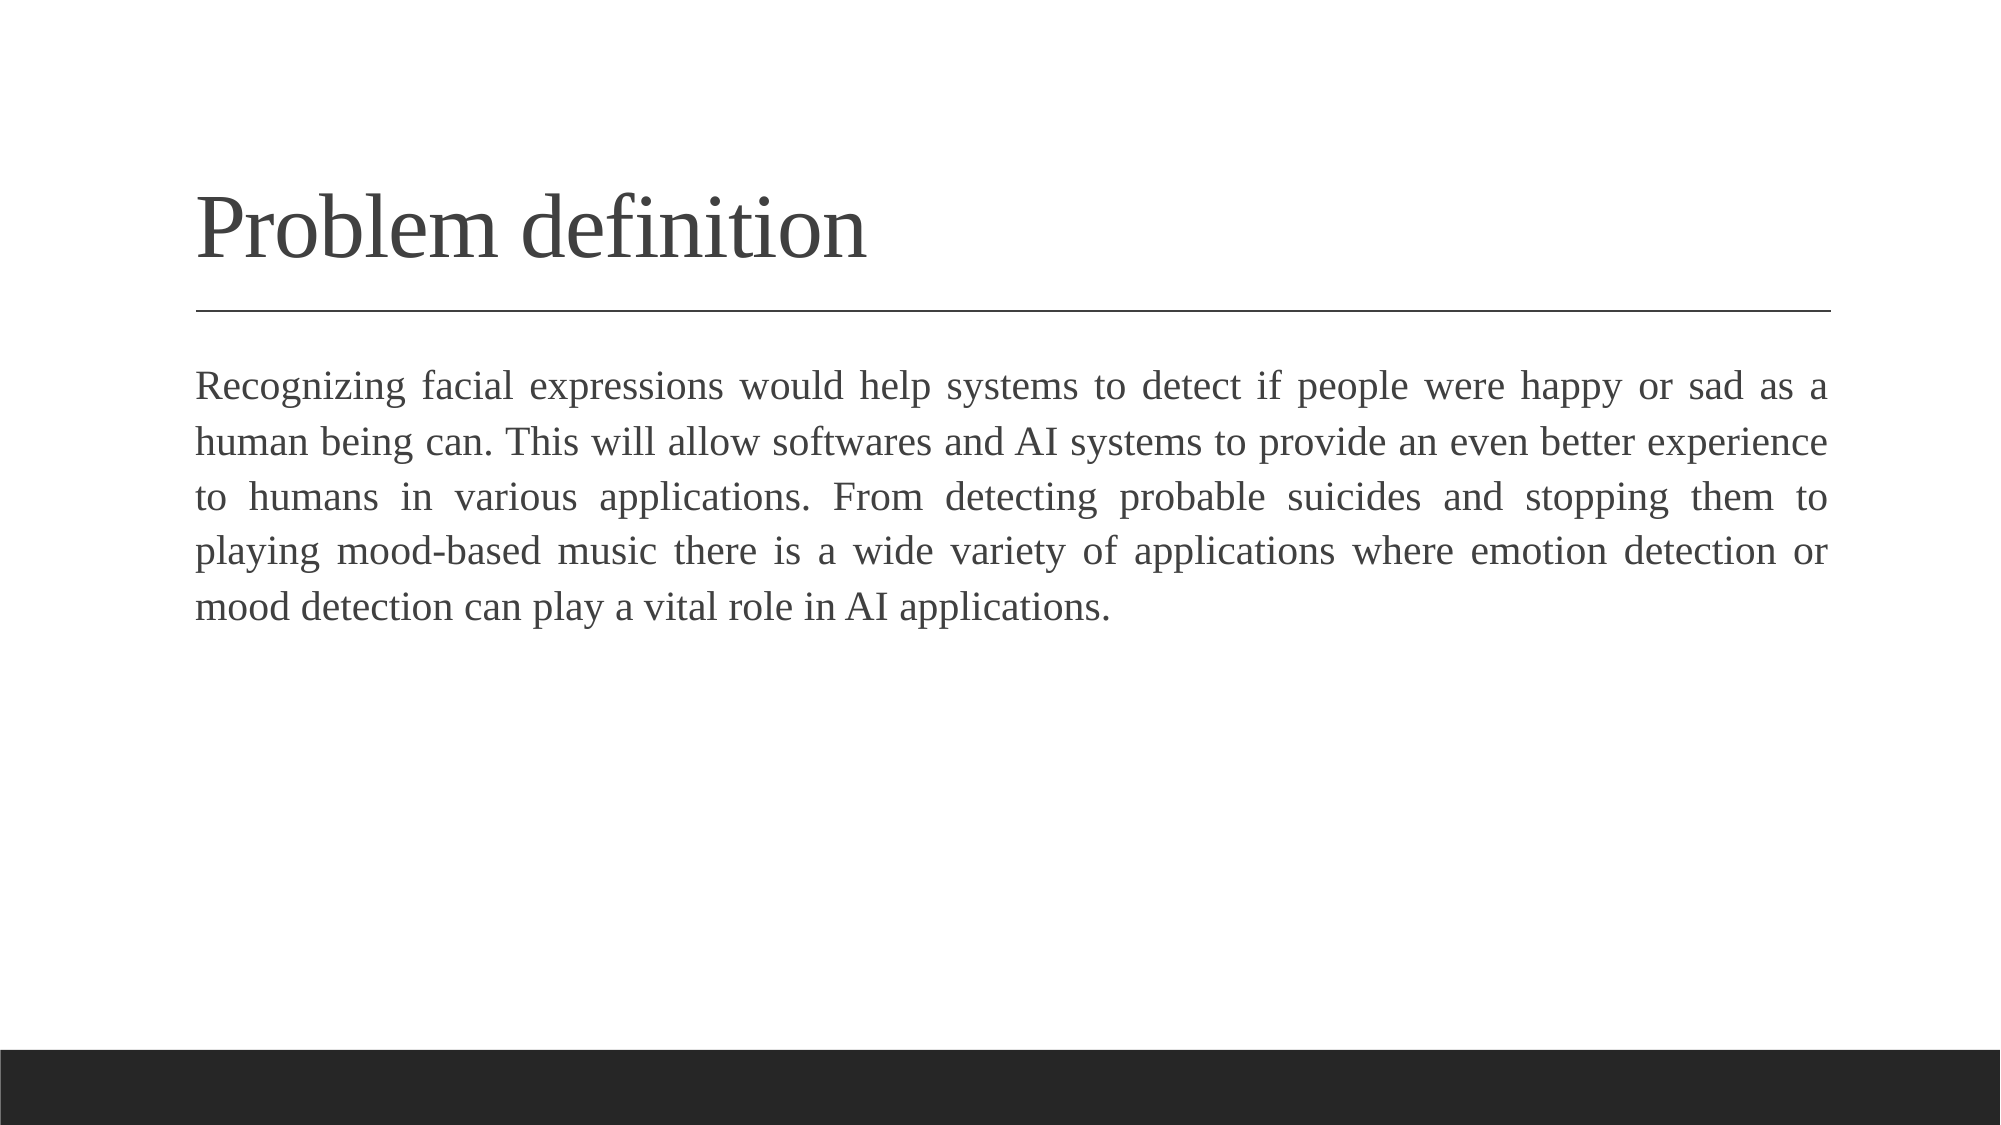

# Problem definition
Recognizing facial expressions would help systems to detect if people were happy or sad as a human being can. This will allow softwares and AI systems to provide an even better experience to humans in various applications. From detecting probable suicides and stopping them to playing mood-based music there is a wide variety of applications where emotion detection or mood detection can play a vital role in AI applications.